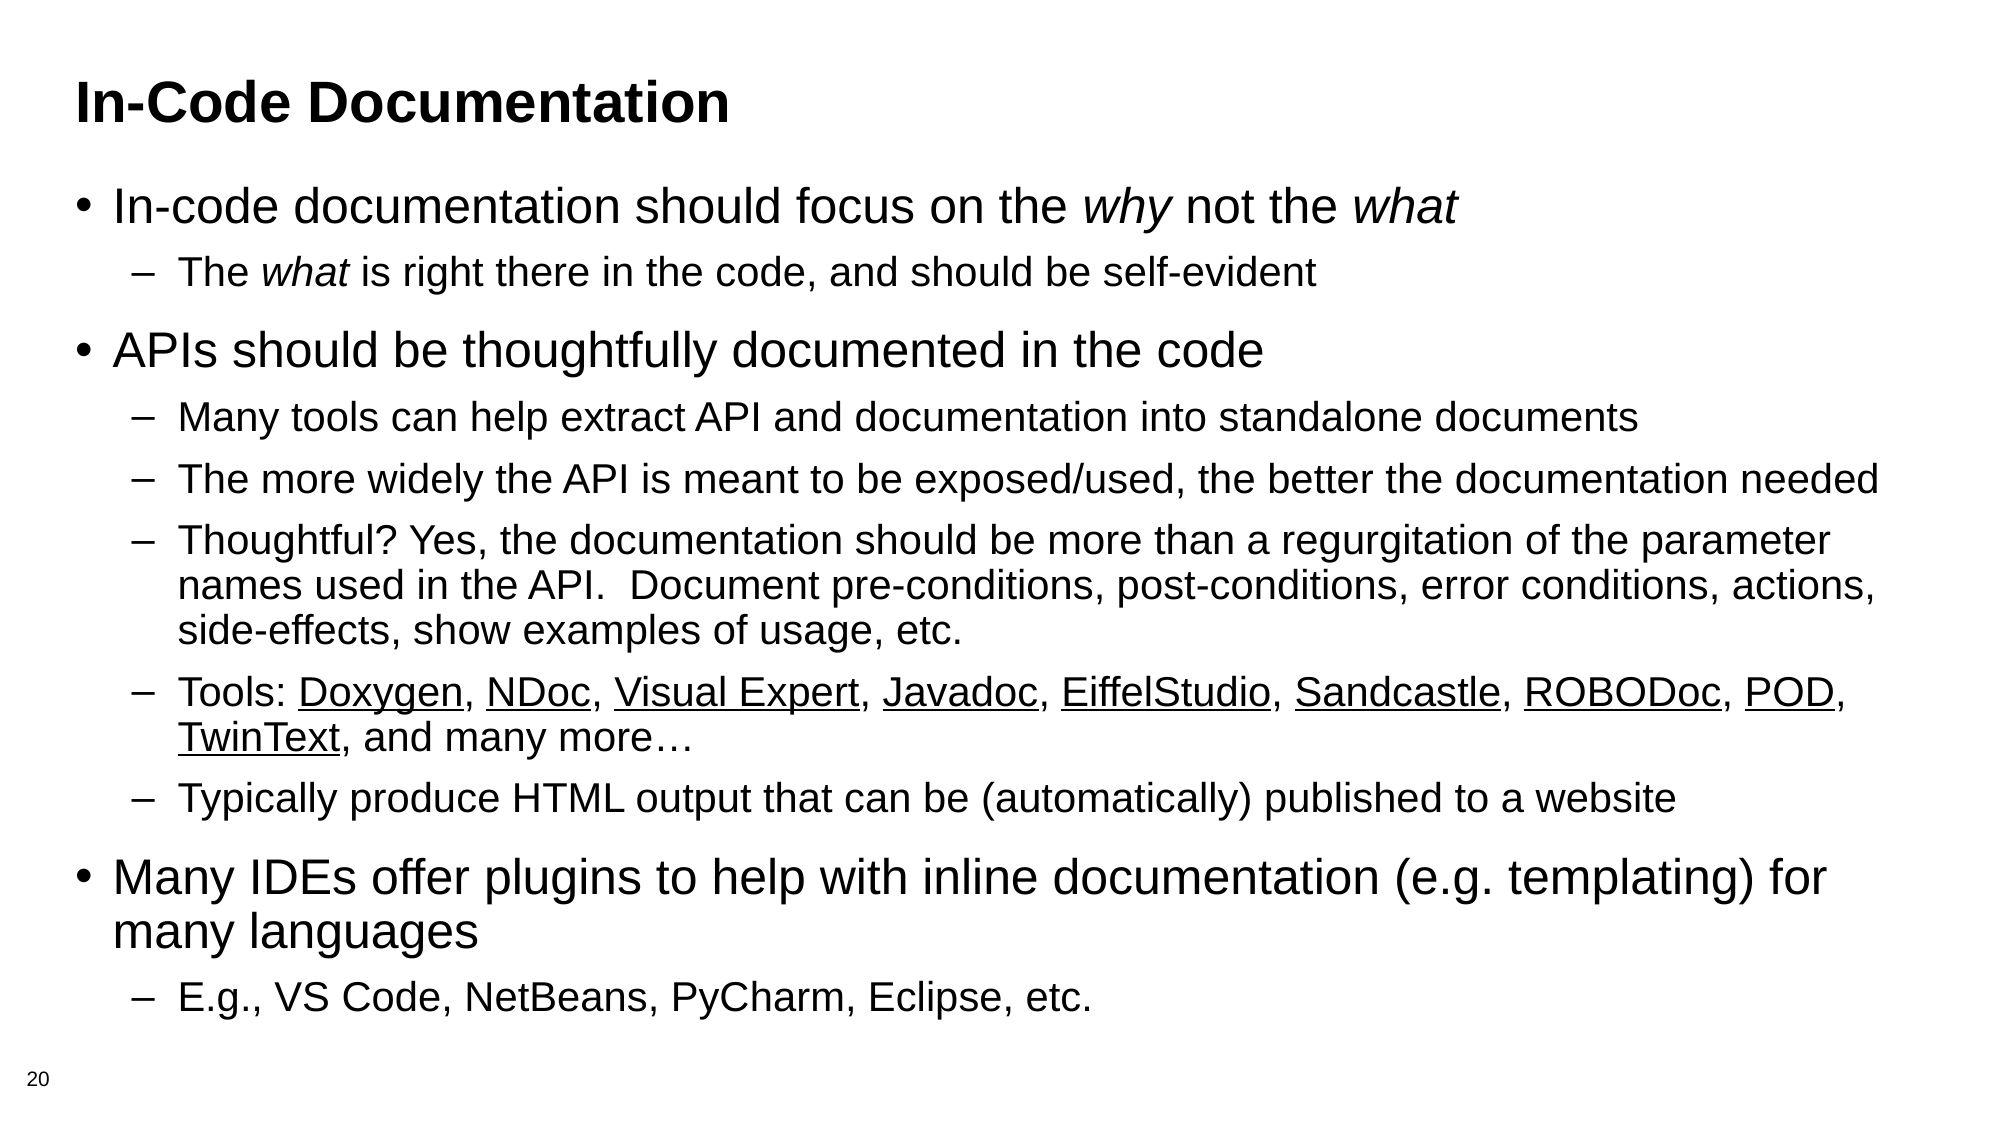

# In-Code Documentation
In-code documentation should focus on the why not the what
The what is right there in the code, and should be self-evident
APIs should be thoughtfully documented in the code
Many tools can help extract API and documentation into standalone documents
The more widely the API is meant to be exposed/used, the better the documentation needed
Thoughtful? Yes, the documentation should be more than a regurgitation of the parameter names used in the API.  Document pre-conditions, post-conditions, error conditions, actions, side-effects, show examples of usage, etc.
Tools: Doxygen, NDoc, Visual Expert, Javadoc, EiffelStudio, Sandcastle, ROBODoc, POD, TwinText, and many more…
Typically produce HTML output that can be (automatically) published to a website
Many IDEs offer plugins to help with inline documentation (e.g. templating) for many languages
E.g., VS Code, NetBeans, PyCharm, Eclipse, etc.